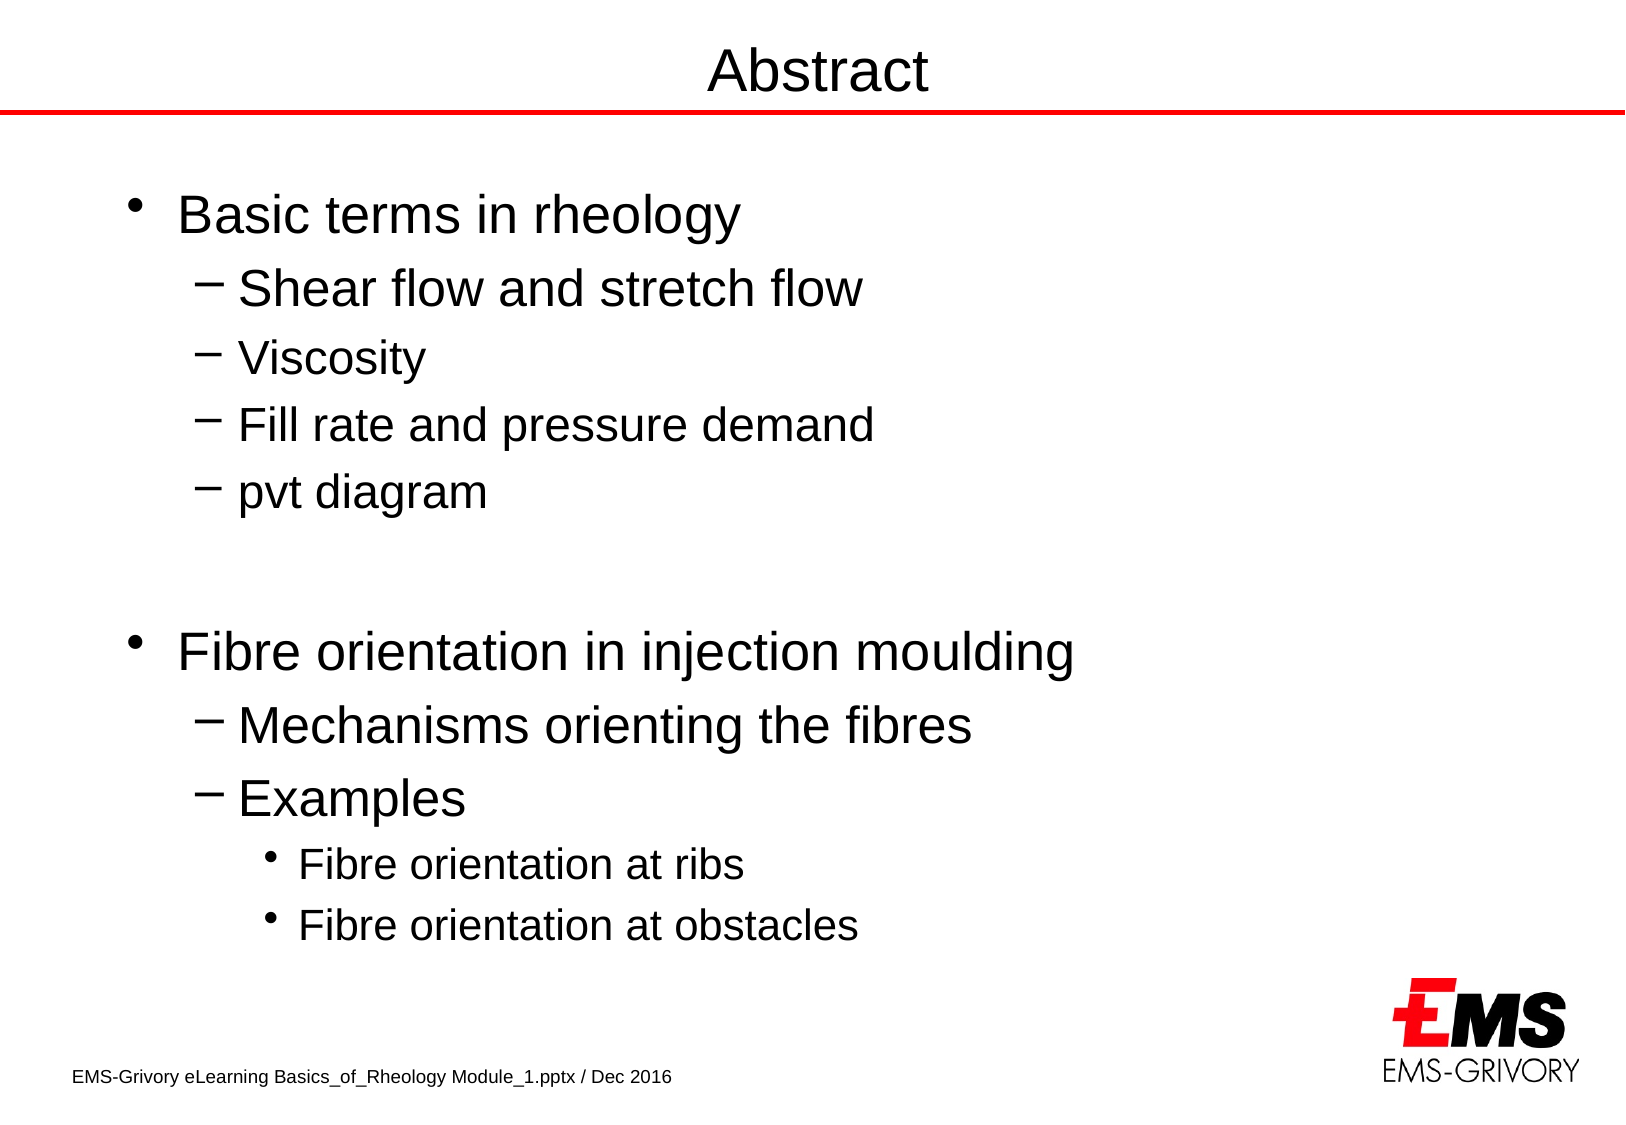

# Abstract
Basic terms in rheology
Shear flow and stretch flow
Viscosity
Fill rate and pressure demand
pvt diagram

Fibre orientation in injection moulding
Mechanisms orienting the fibres
Examples
Fibre orientation at ribs
Fibre orientation at obstacles